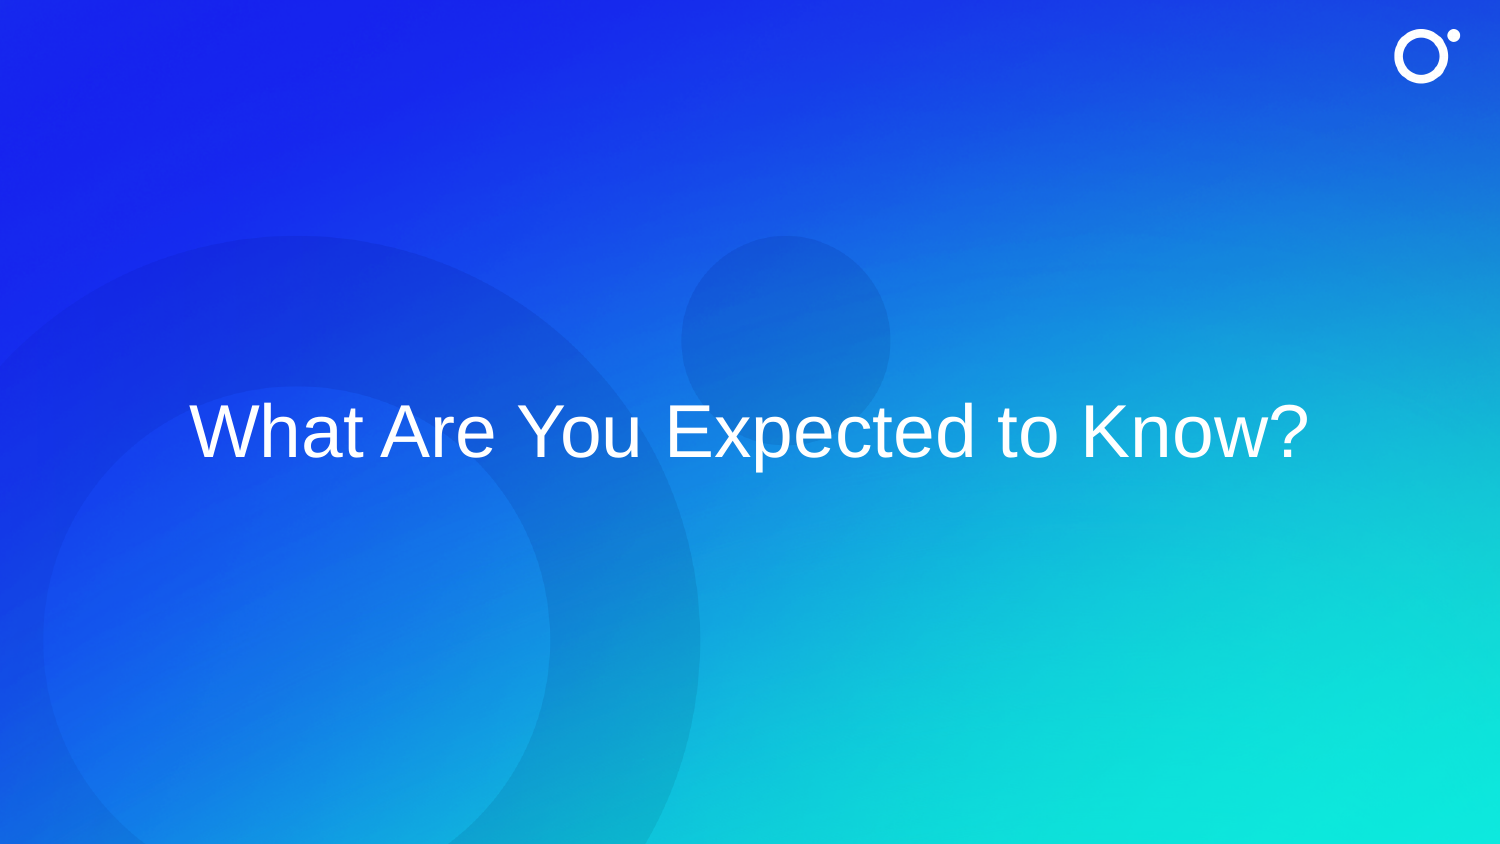

# What Are You Expected to Know?